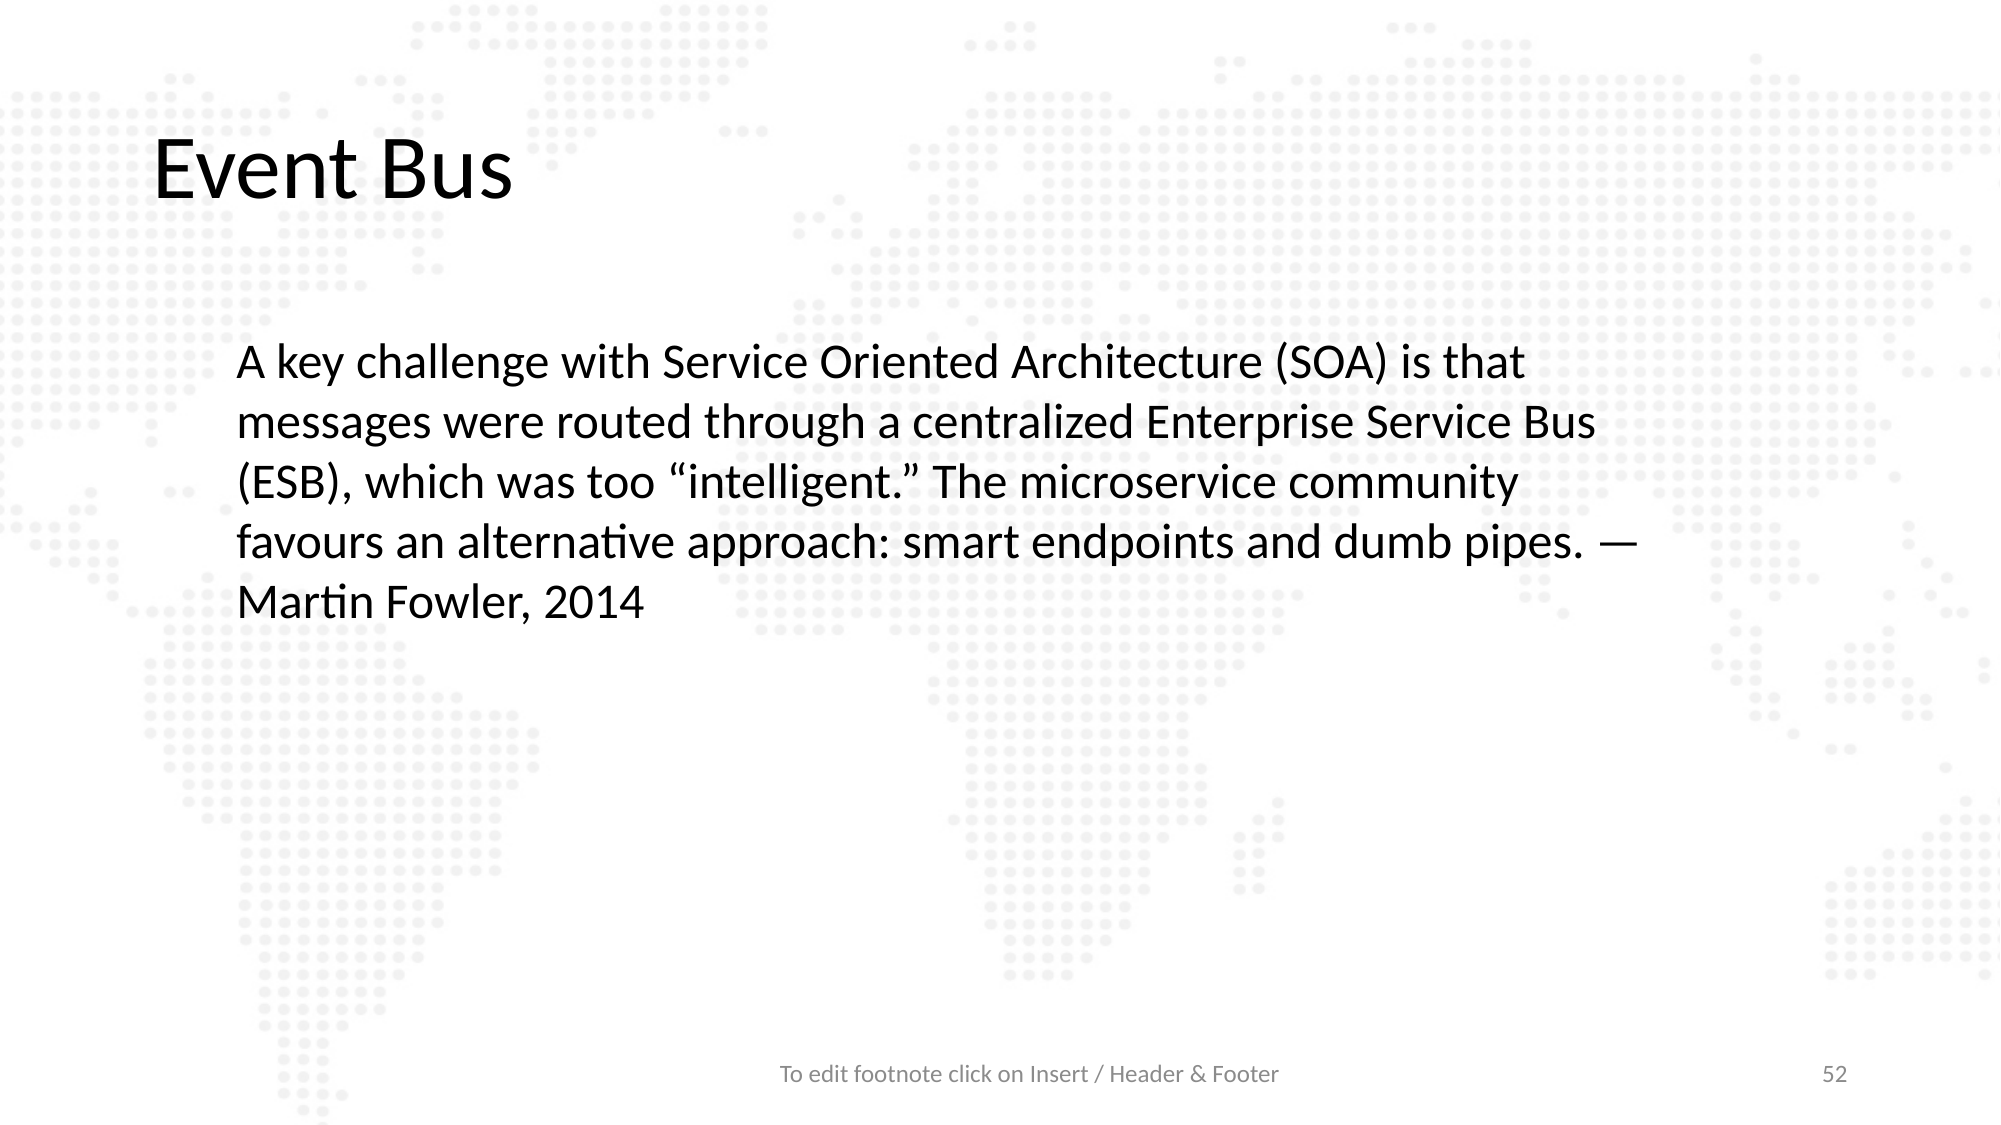

Event Bus
A key challenge with Service Oriented Architecture (SOA) is that messages were routed through a centralized Enterprise Service Bus (ESB), which was too “intelligent.” The microservice community favours an alternative approach: smart endpoints and dumb pipes. —Martin Fowler, 2014
#

To edit footnote click on Insert / Header & Footer
52